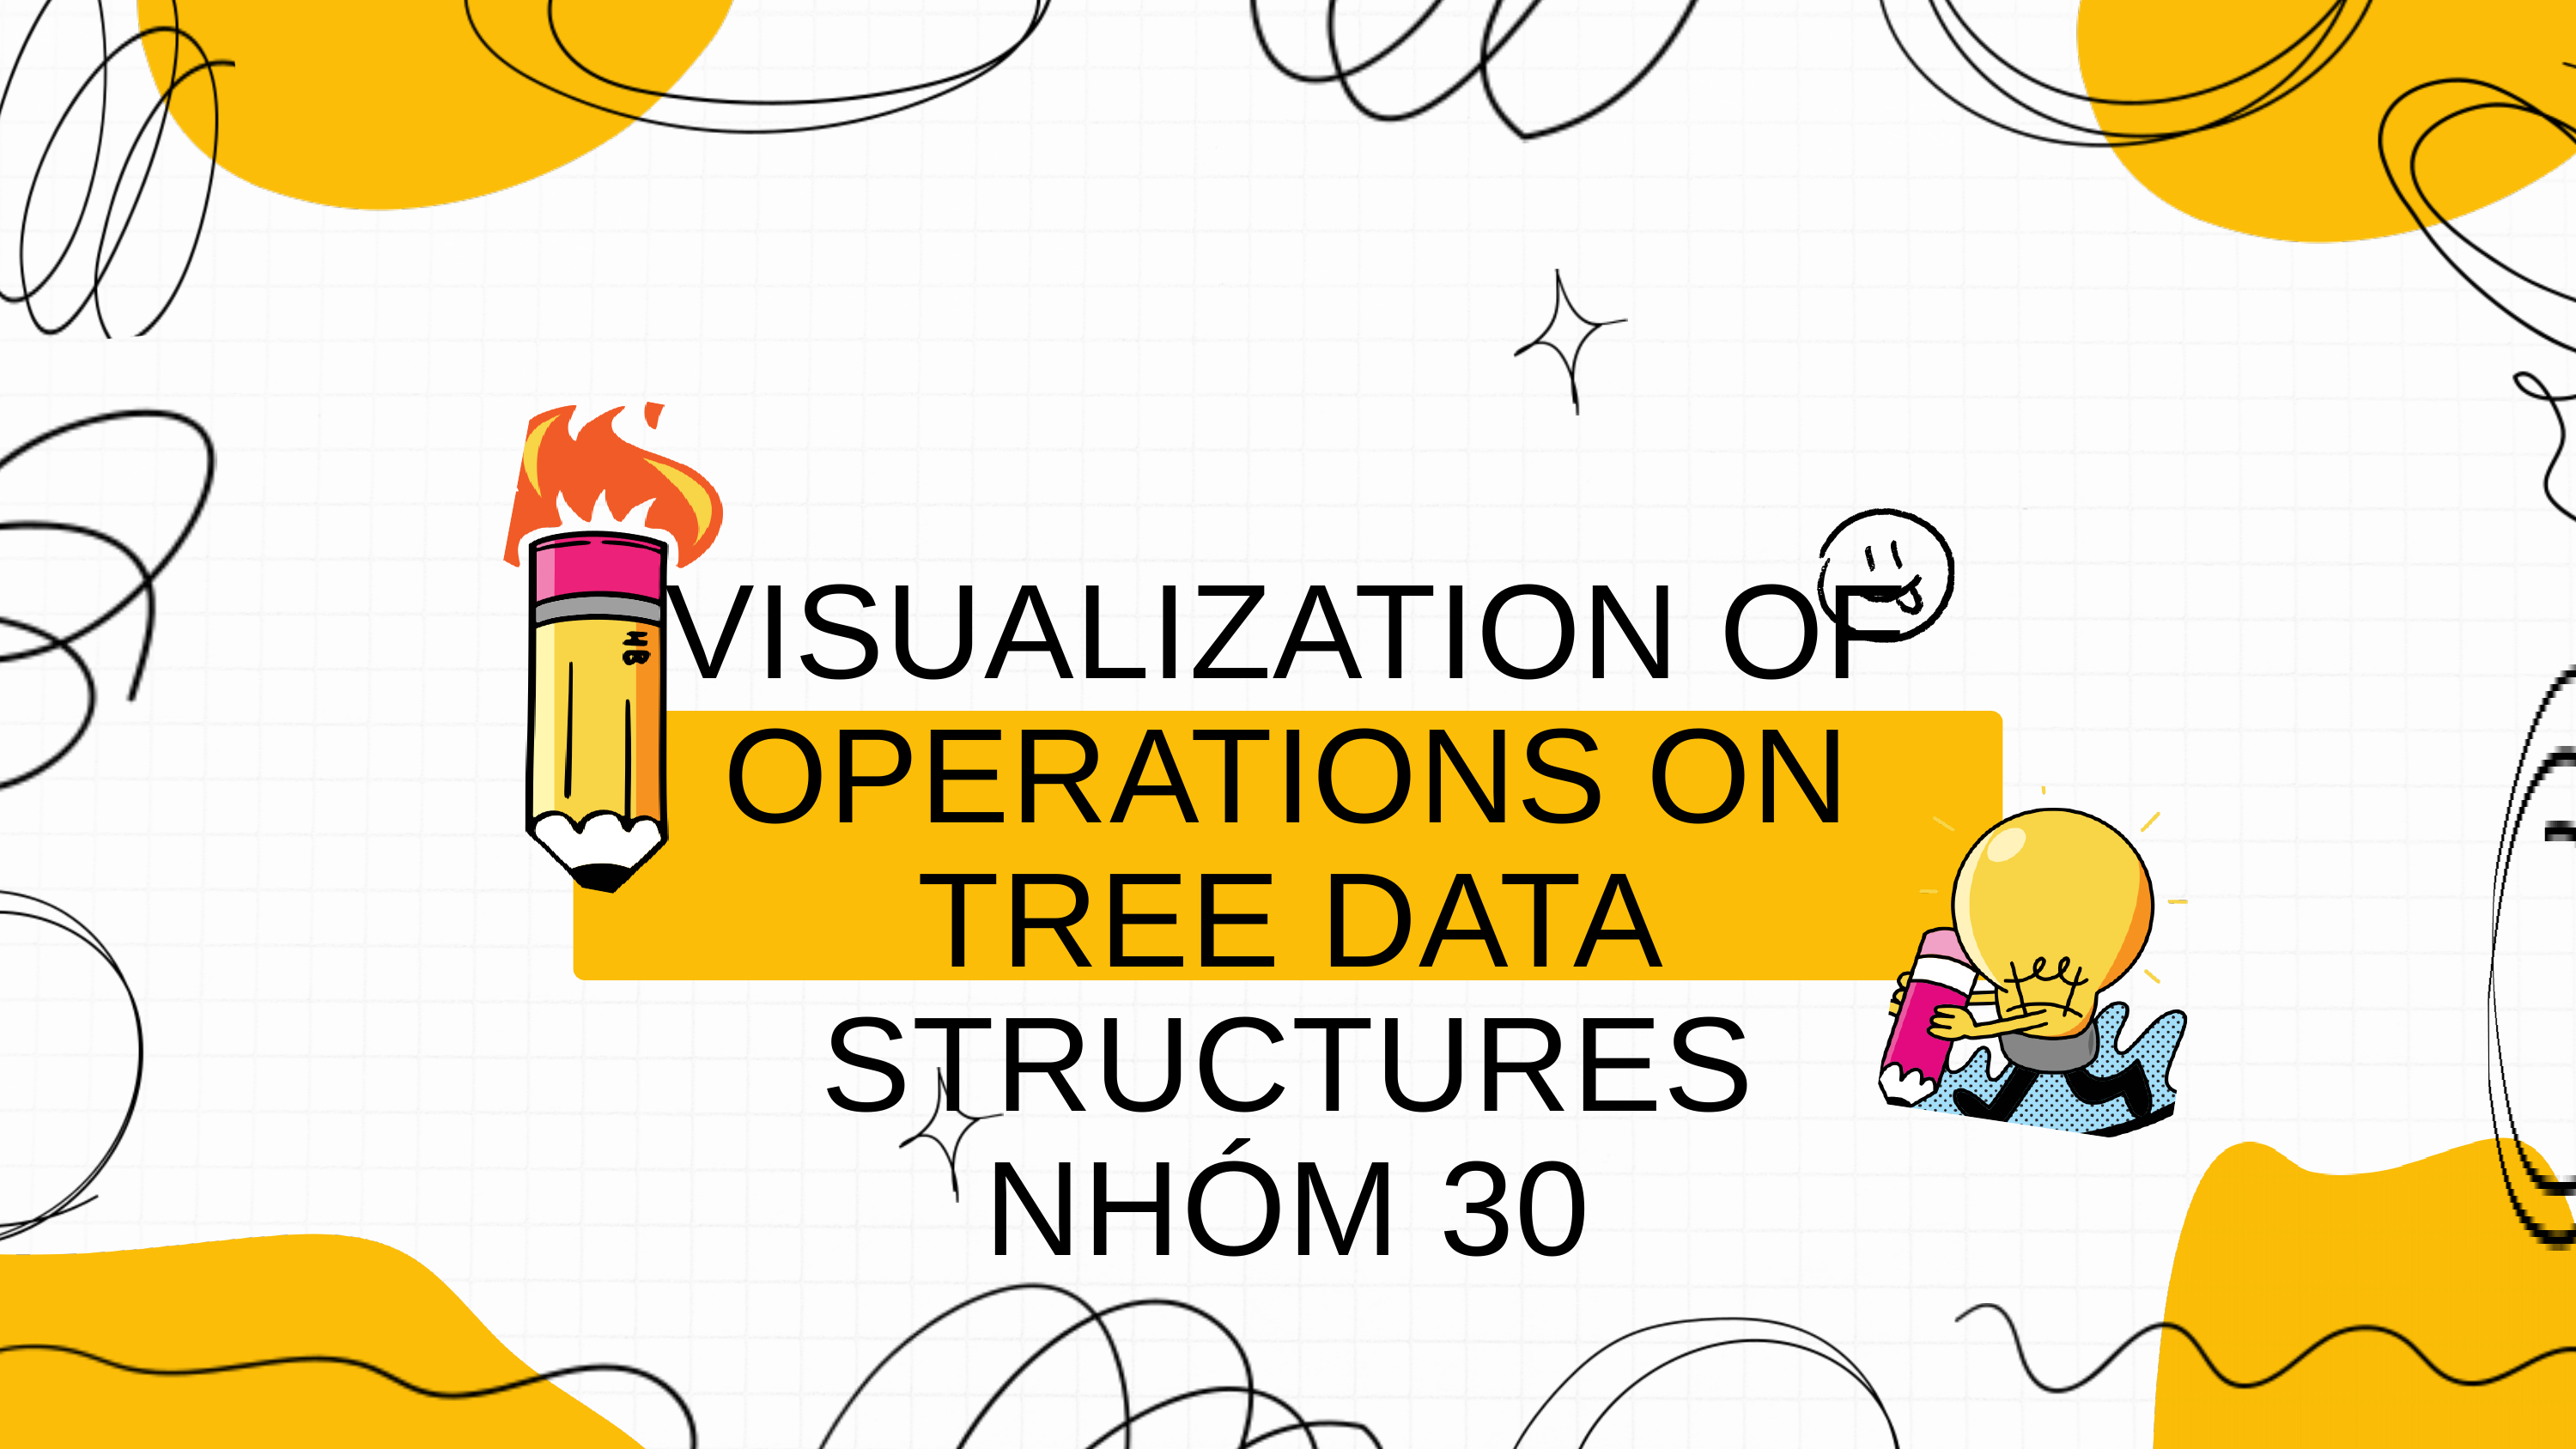

VISUALIZATION OF OPERATIONS ON TREE DATA STRUCTURES
NHÓM 30